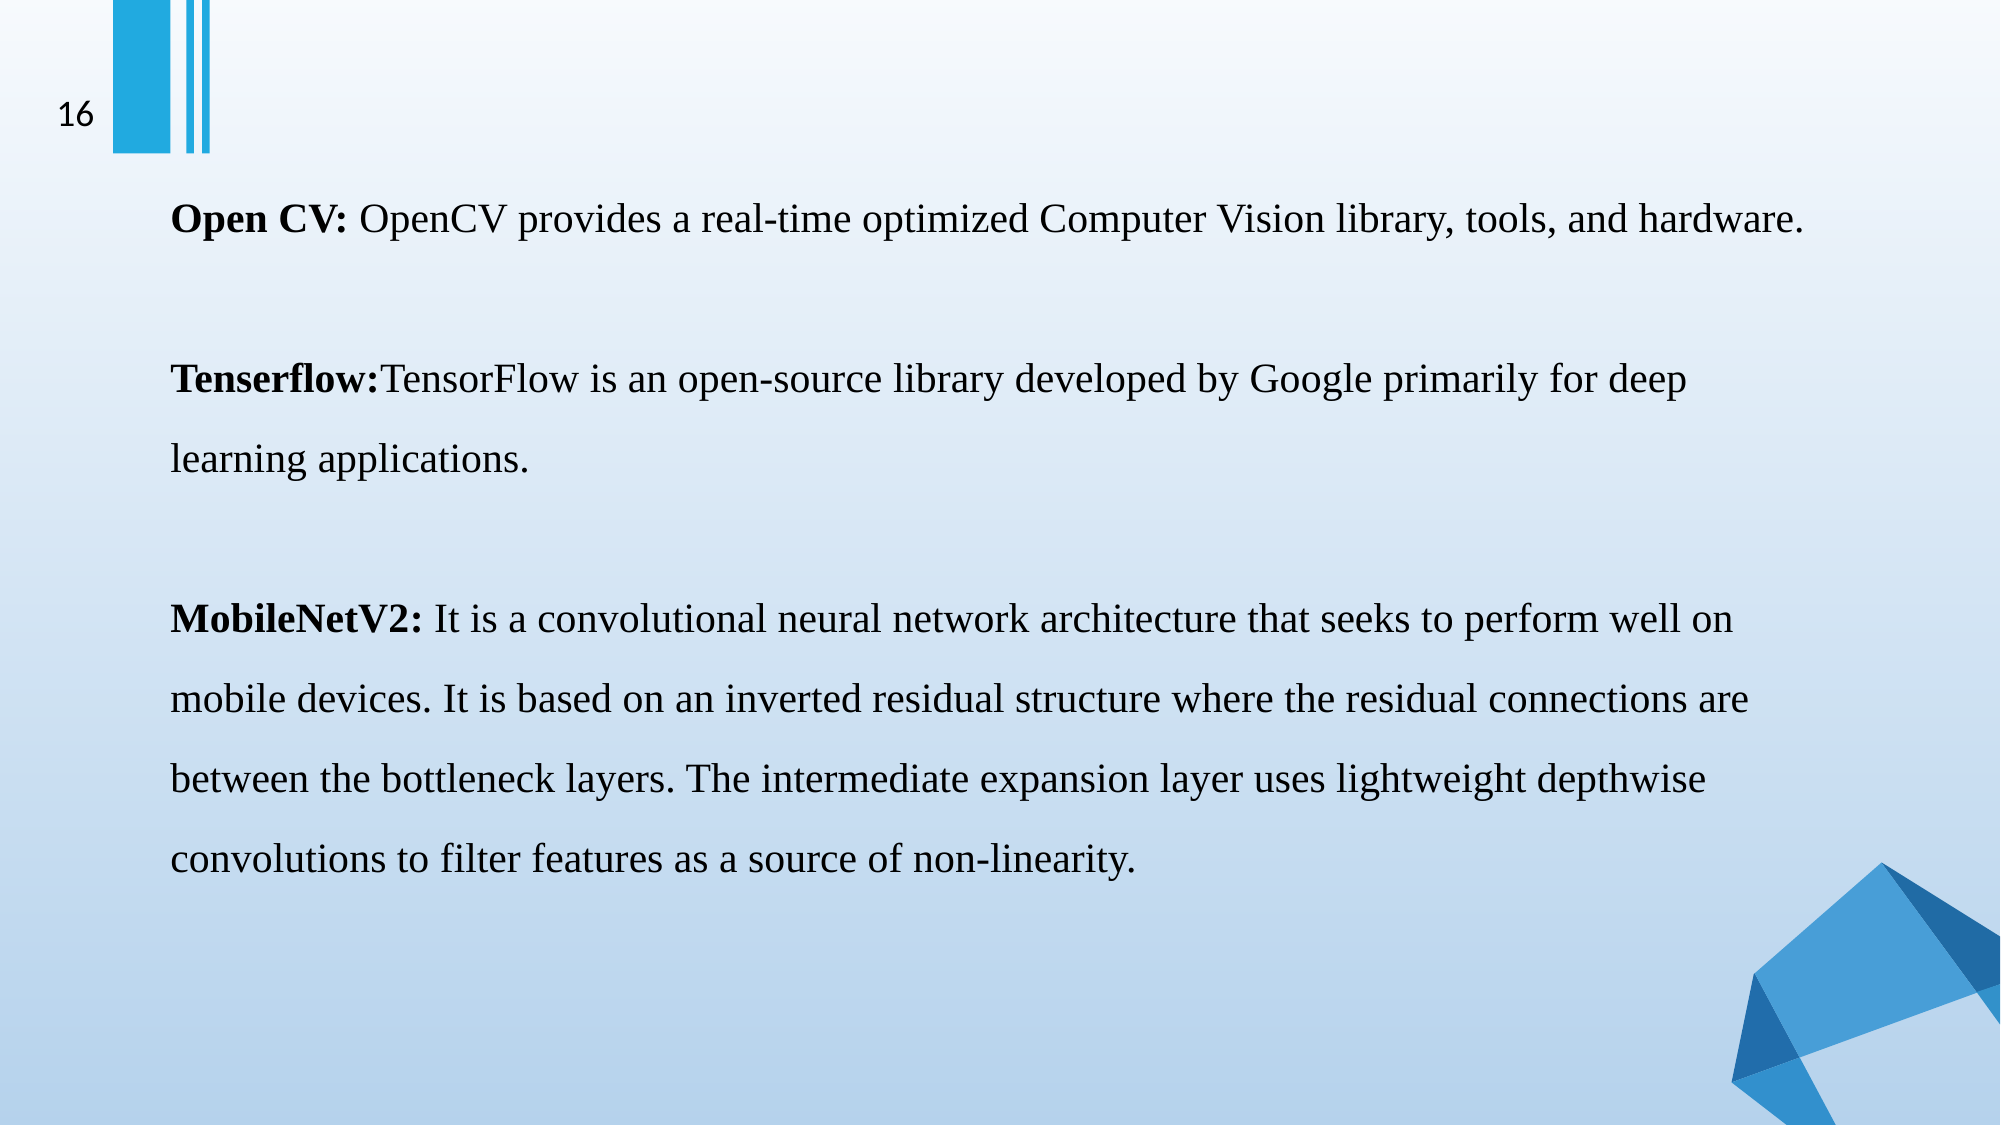

16
Open CV: OpenCV provides a real-time optimized Computer Vision library, tools, and hardware.

Tenserflow:TensorFlow is an open-source library developed by Google primarily for deep learning applications.

MobileNetV2: It is a convolutional neural network architecture that seeks to perform well on mobile devices. It is based on an inverted residual structure where the residual connections are between the bottleneck layers. The intermediate expansion layer uses lightweight depthwise convolutions to filter features as a source of non-linearity.